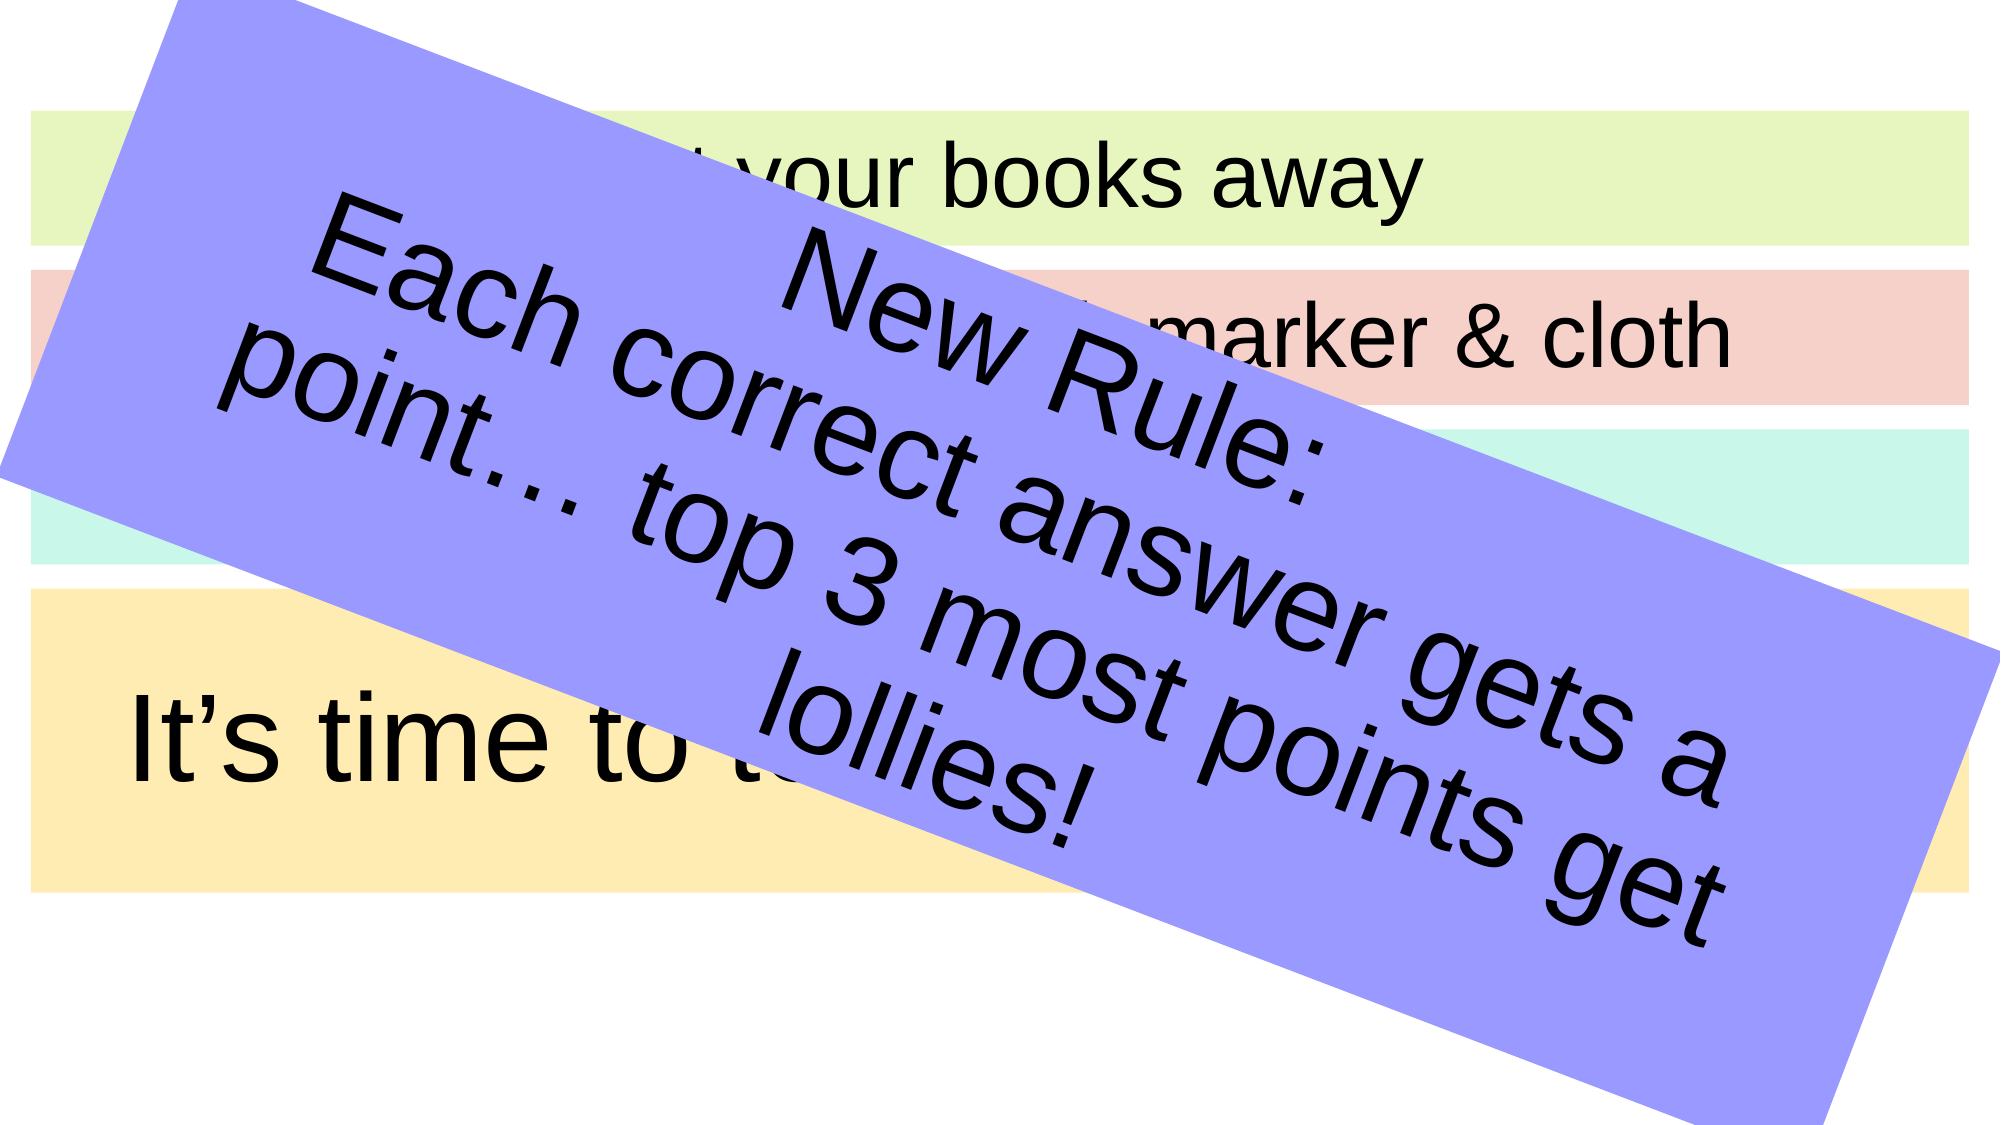

# Put your books away
Collect a whiteboard, marker & cloth
New Rule:
Each correct answer gets a point… top 3 most points get lollies!
Get your brain ready…
It’s time to test your knowledge!